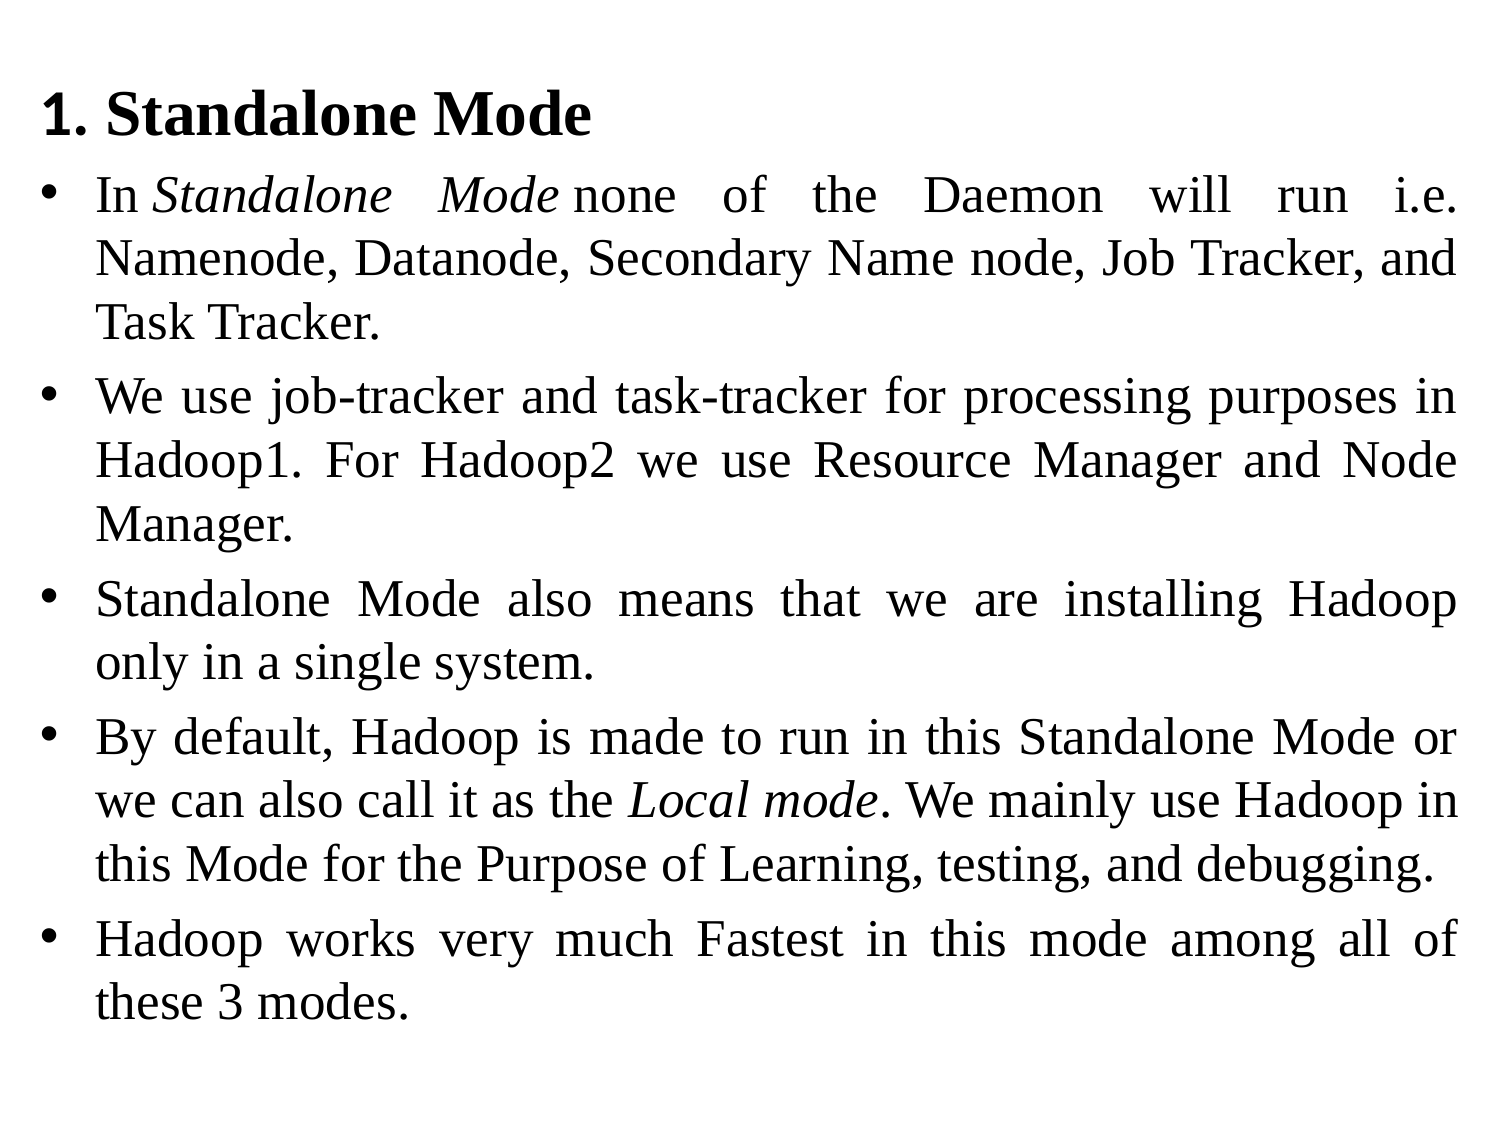

1. Standalone Mode
In Standalone Mode none of the Daemon will run i.e. Namenode, Datanode, Secondary Name node, Job Tracker, and Task Tracker.
We use job-tracker and task-tracker for processing purposes in Hadoop1. For Hadoop2 we use Resource Manager and Node Manager.
Standalone Mode also means that we are installing Hadoop only in a single system.
By default, Hadoop is made to run in this Standalone Mode or we can also call it as the Local mode. We mainly use Hadoop in this Mode for the Purpose of Learning, testing, and debugging.
Hadoop works very much Fastest in this mode among all of these 3 modes.